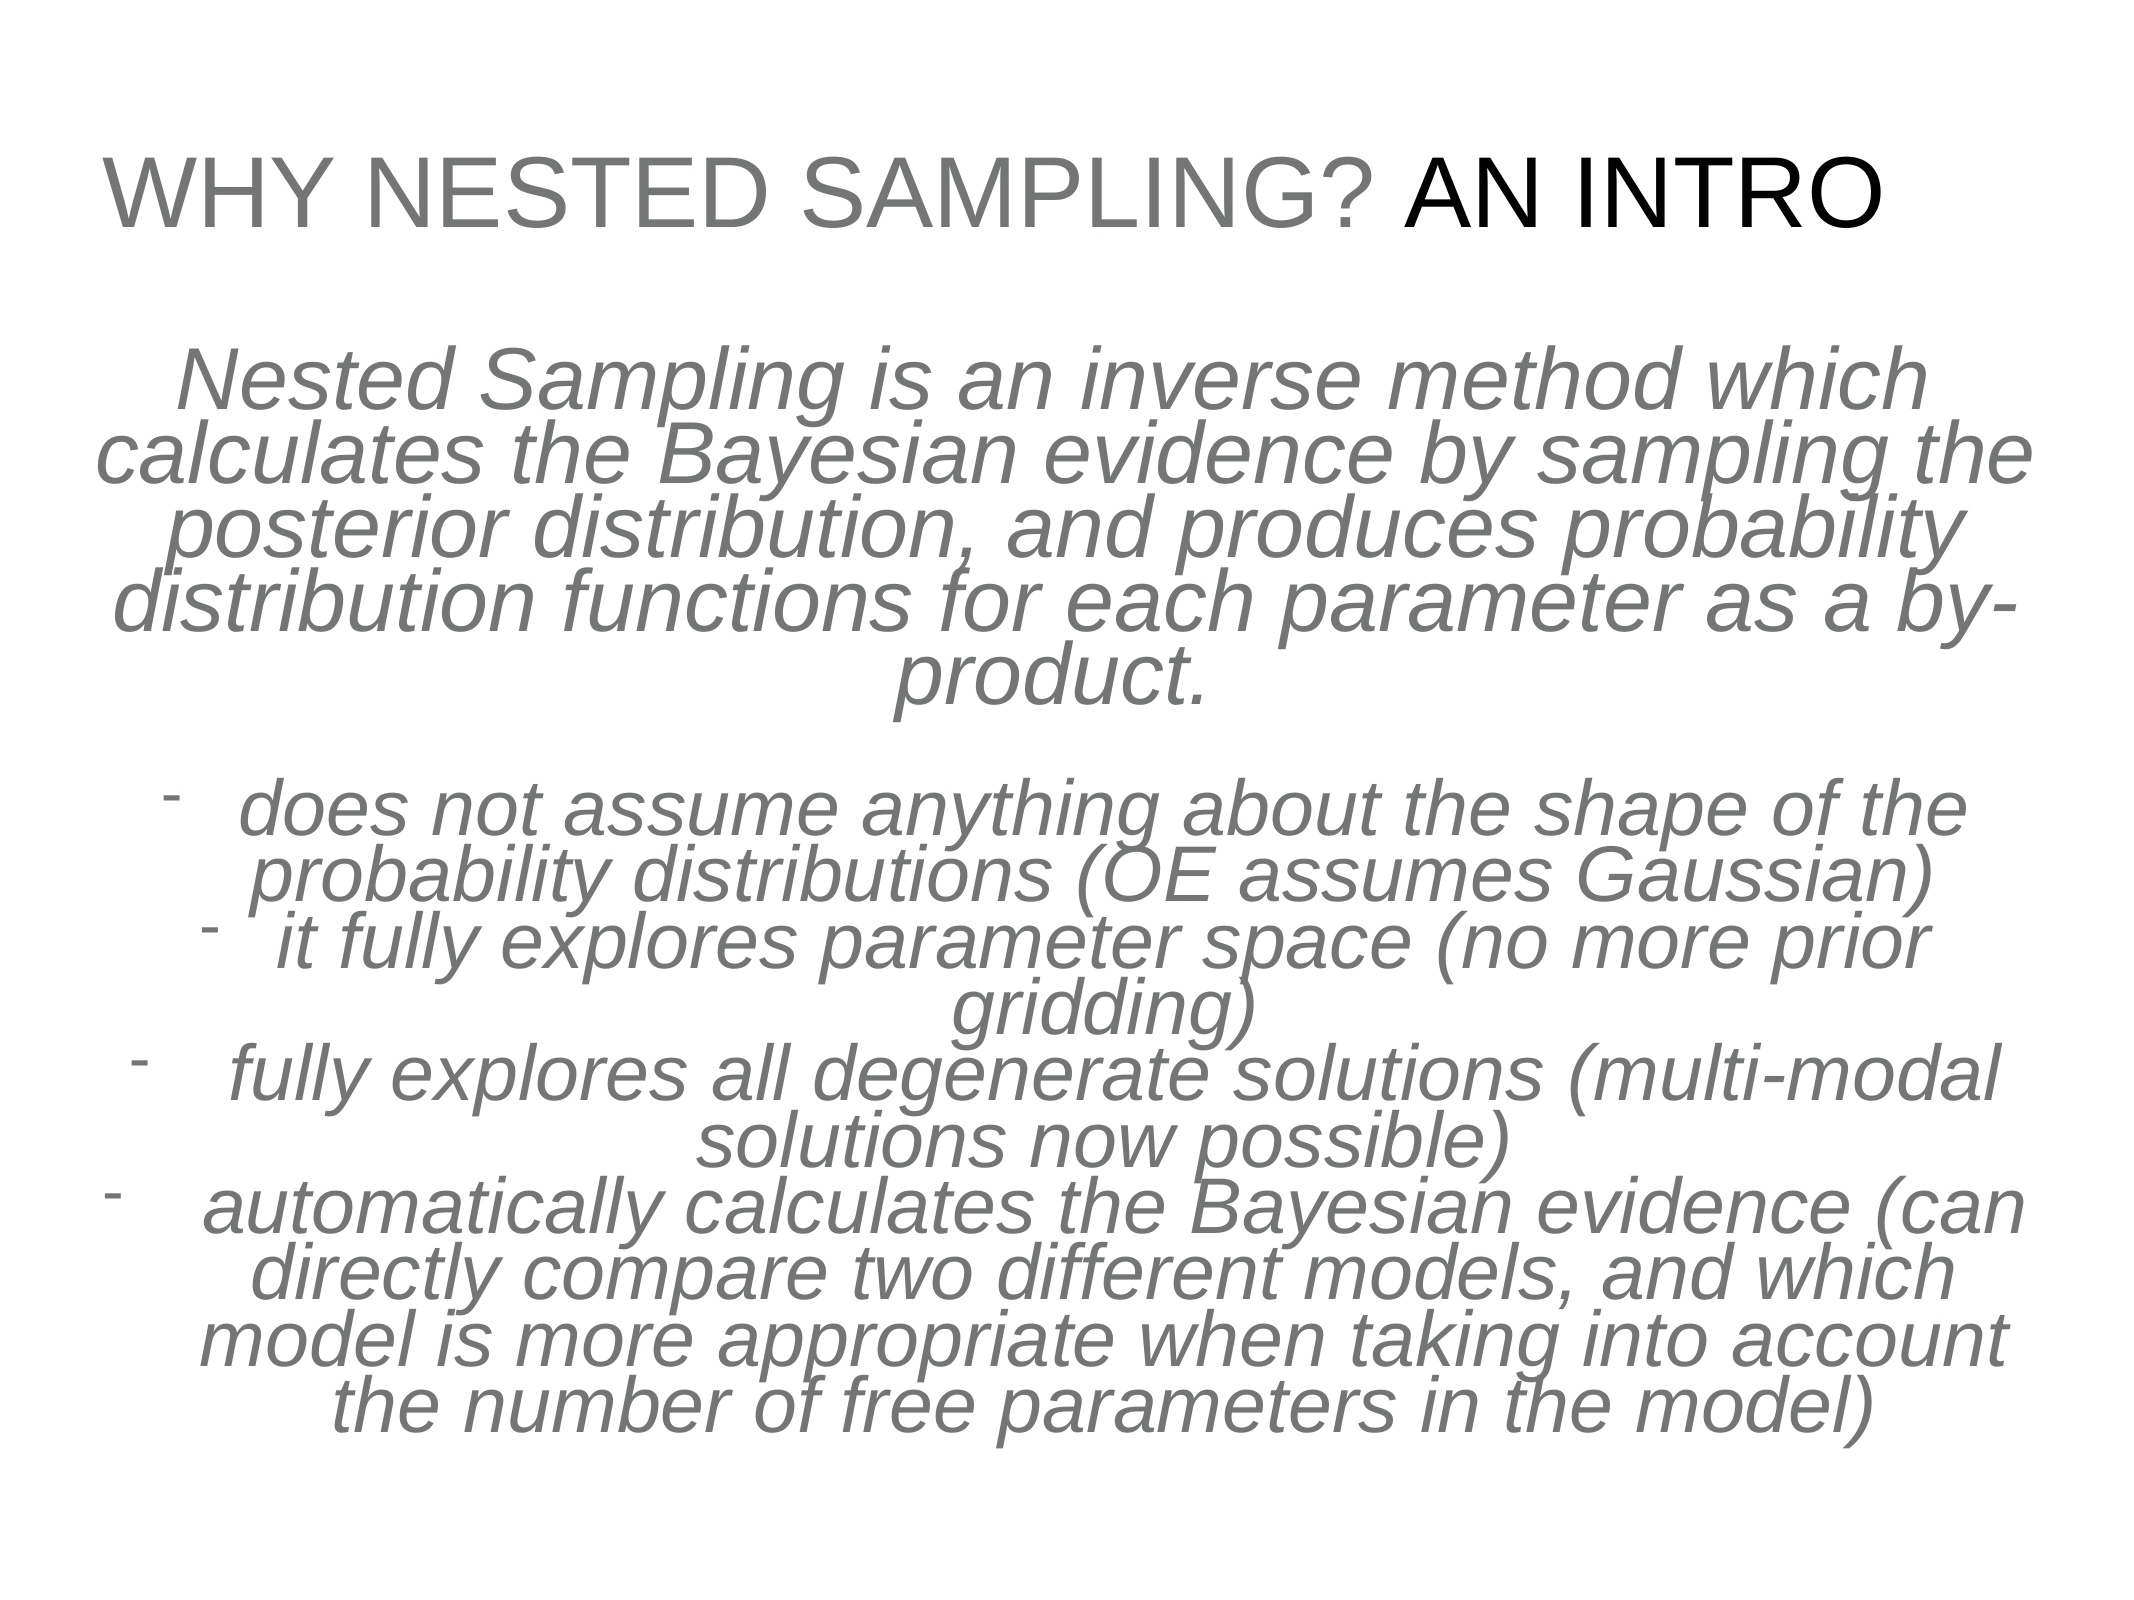

# WHY NESTED SAMPLING? AN INTRO

Nested Sampling is an inverse method which
calculates the Bayesian evidence by sampling the posterior distribution, and produces probability distribution functions for each parameter as a by-product.
does not assume anything about the shape of the probability distributions (OE assumes Gaussian)
it fully explores parameter space (no more prior gridding)
 fully explores all degenerate solutions (multi-modal solutions now possible)
 automatically calculates the Bayesian evidence (can directly compare two different models, and which model is more appropriate when taking into account the number of free parameters in the model)